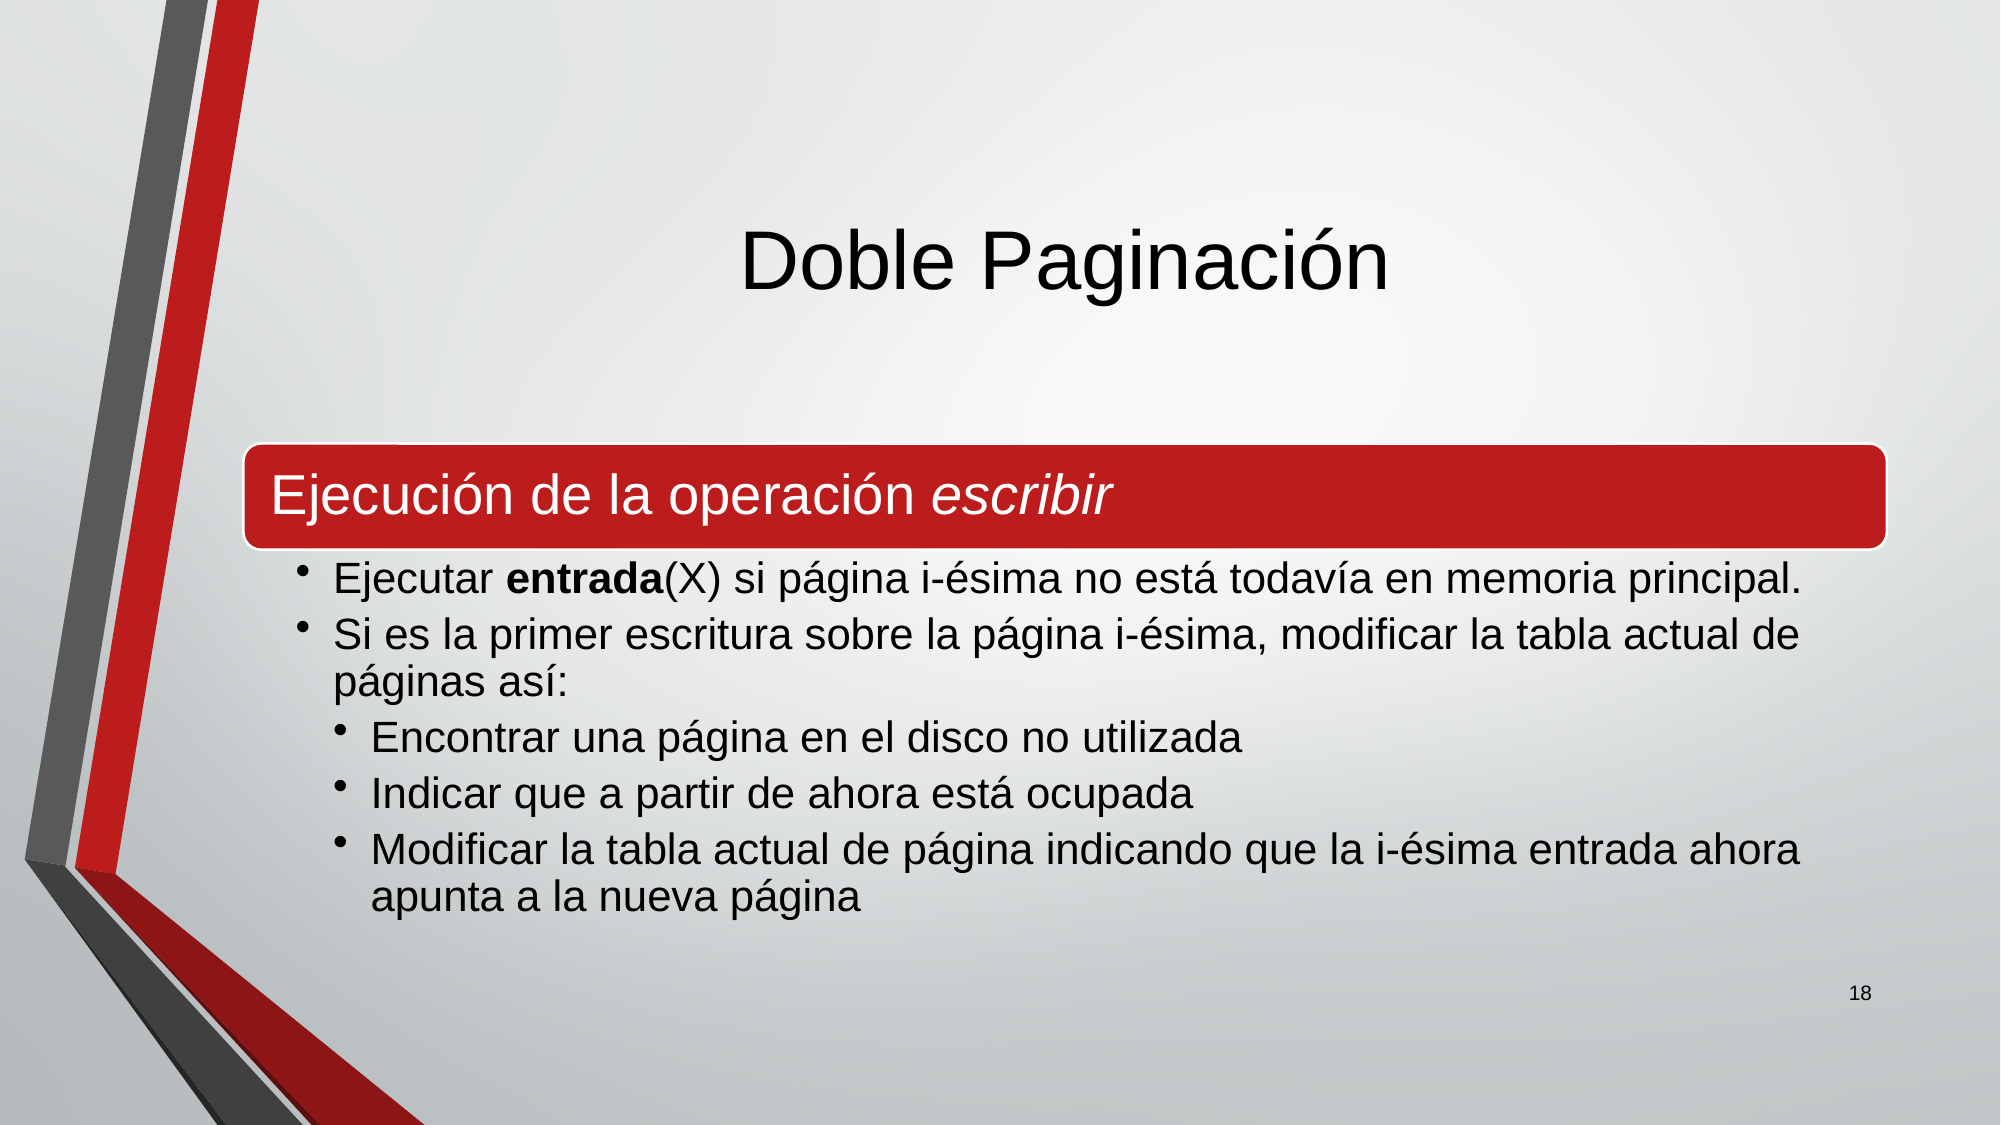

# Doble Paginación
Ejecución de la operación escribir
Ejecutar entrada(X) si página i-ésima no está todavía en memoria principal.
Si es la primer escritura sobre la página i-ésima, modificar la tabla actual de páginas así:
Encontrar una página en el disco no utilizada
Indicar que a partir de ahora está ocupada
Modificar la tabla actual de página indicando que la i-ésima entrada ahora apunta a la nueva página
18